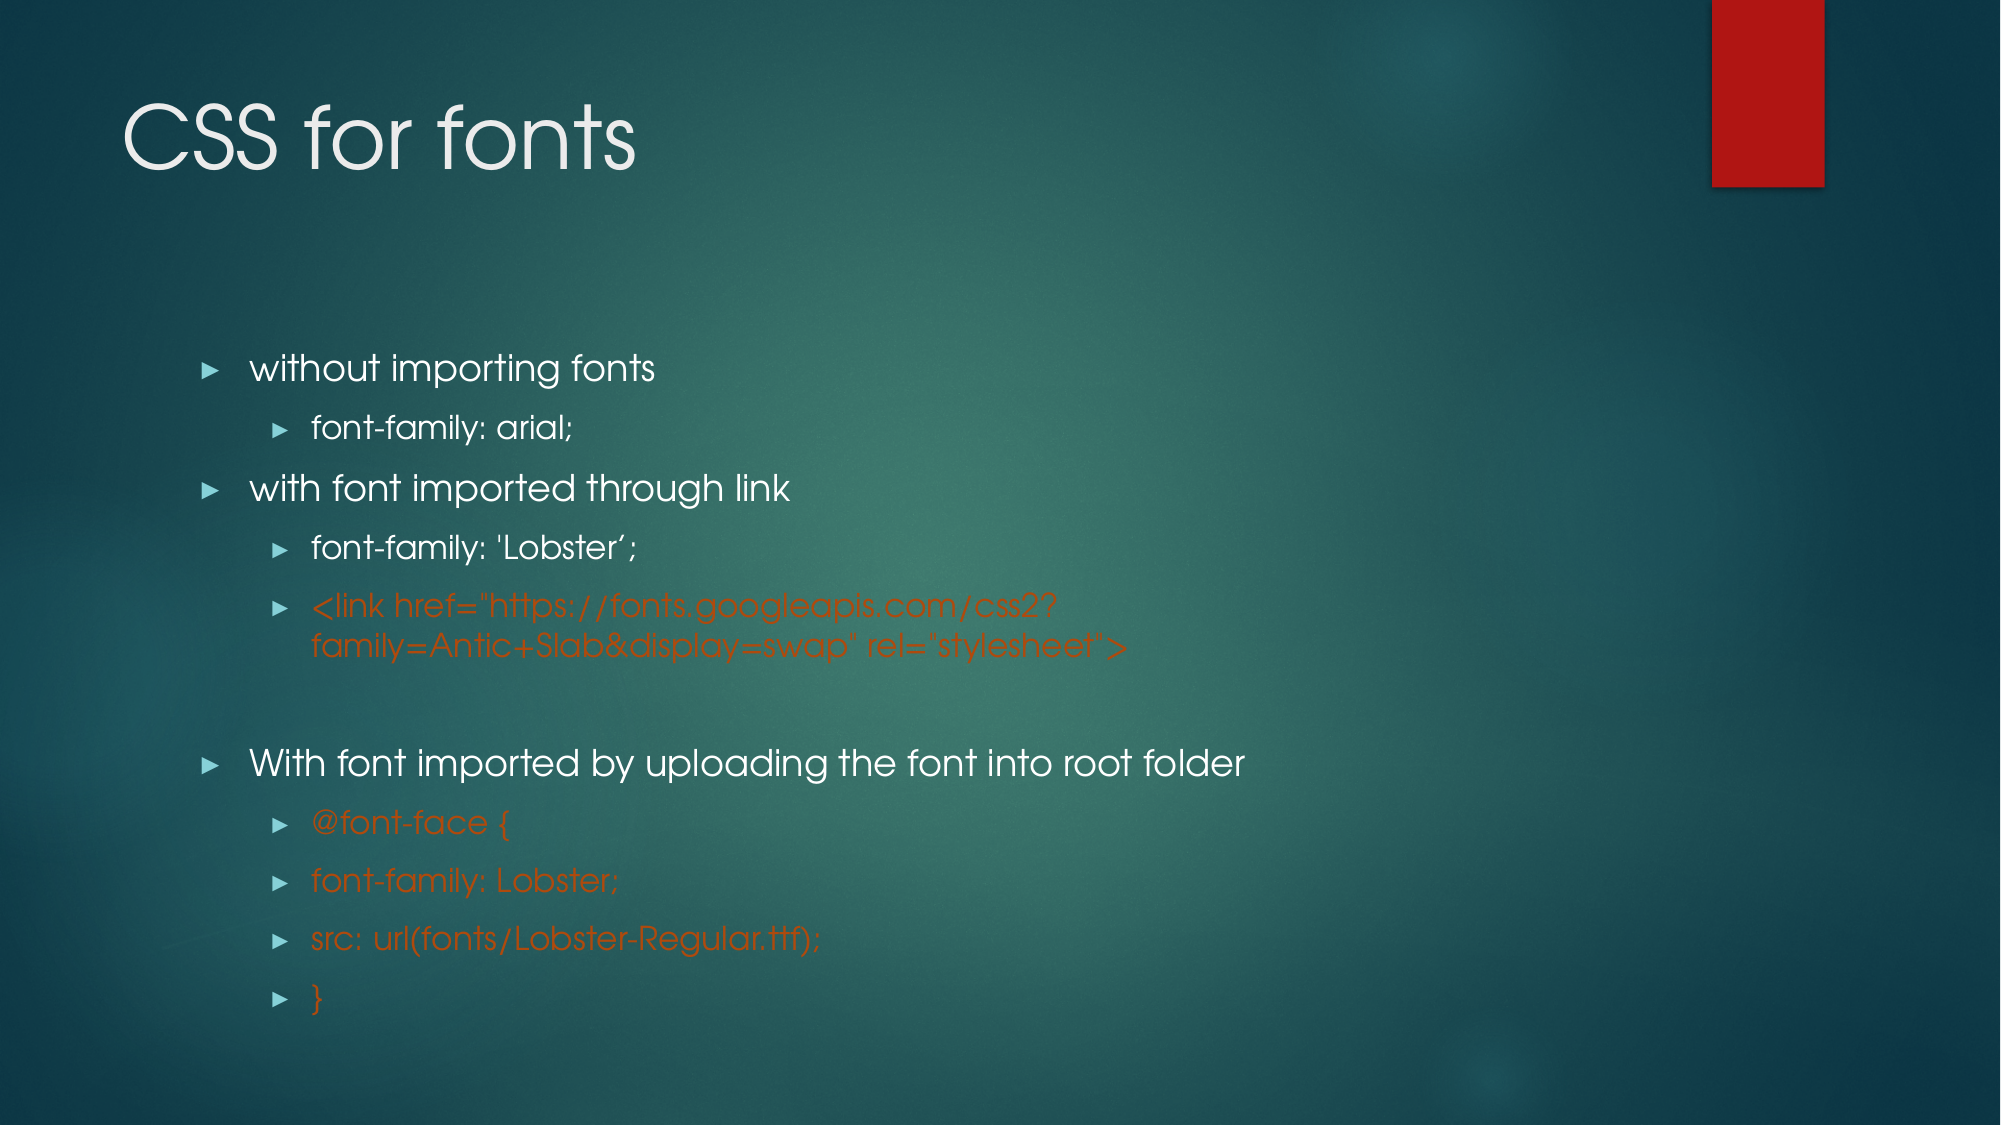

# CSS for fonts
without importing fonts
font-family: arial;
with font imported through link
font-family: 'Lobster’;
<link href="https://fonts.googleapis.com/css2?family=Antic+Slab&display=swap" rel="stylesheet">

With font imported by uploading the font into root folder
@font-face {
font-family: Lobster;
src: url(fonts/Lobster-Regular.ttf);
}